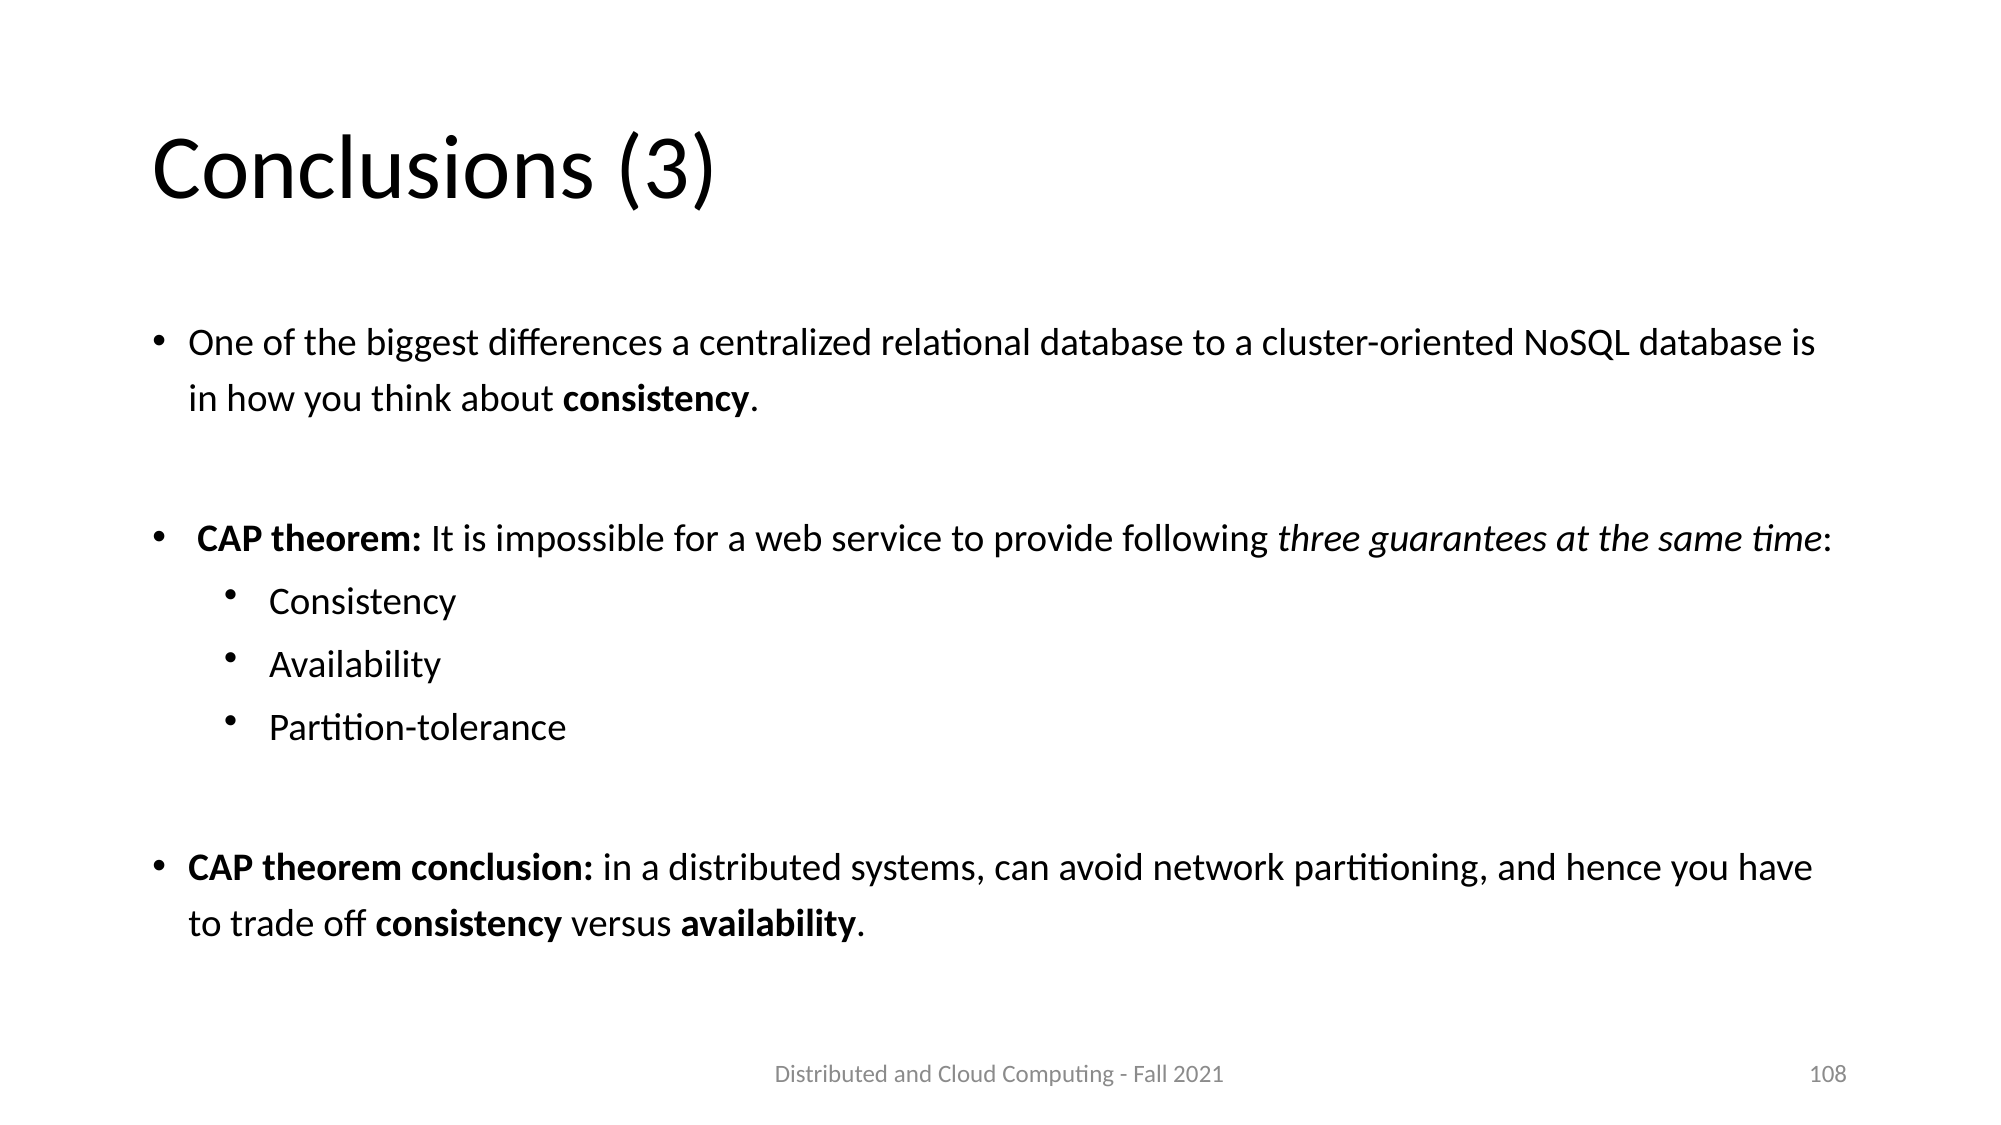

# Conclusions (3)
One of the biggest differences a centralized relational database to a cluster-oriented NoSQL database is in how you think about consistency.

CAP theorem: It is impossible for a web service to provide following three guarantees at the same time:
Consistency
Availability
Partition-tolerance

CAP theorem conclusion: in a distributed systems, can avoid network partitioning, and hence you have to trade off consistency versus availability.

Distributed and Cloud Computing - Fall 2021
108